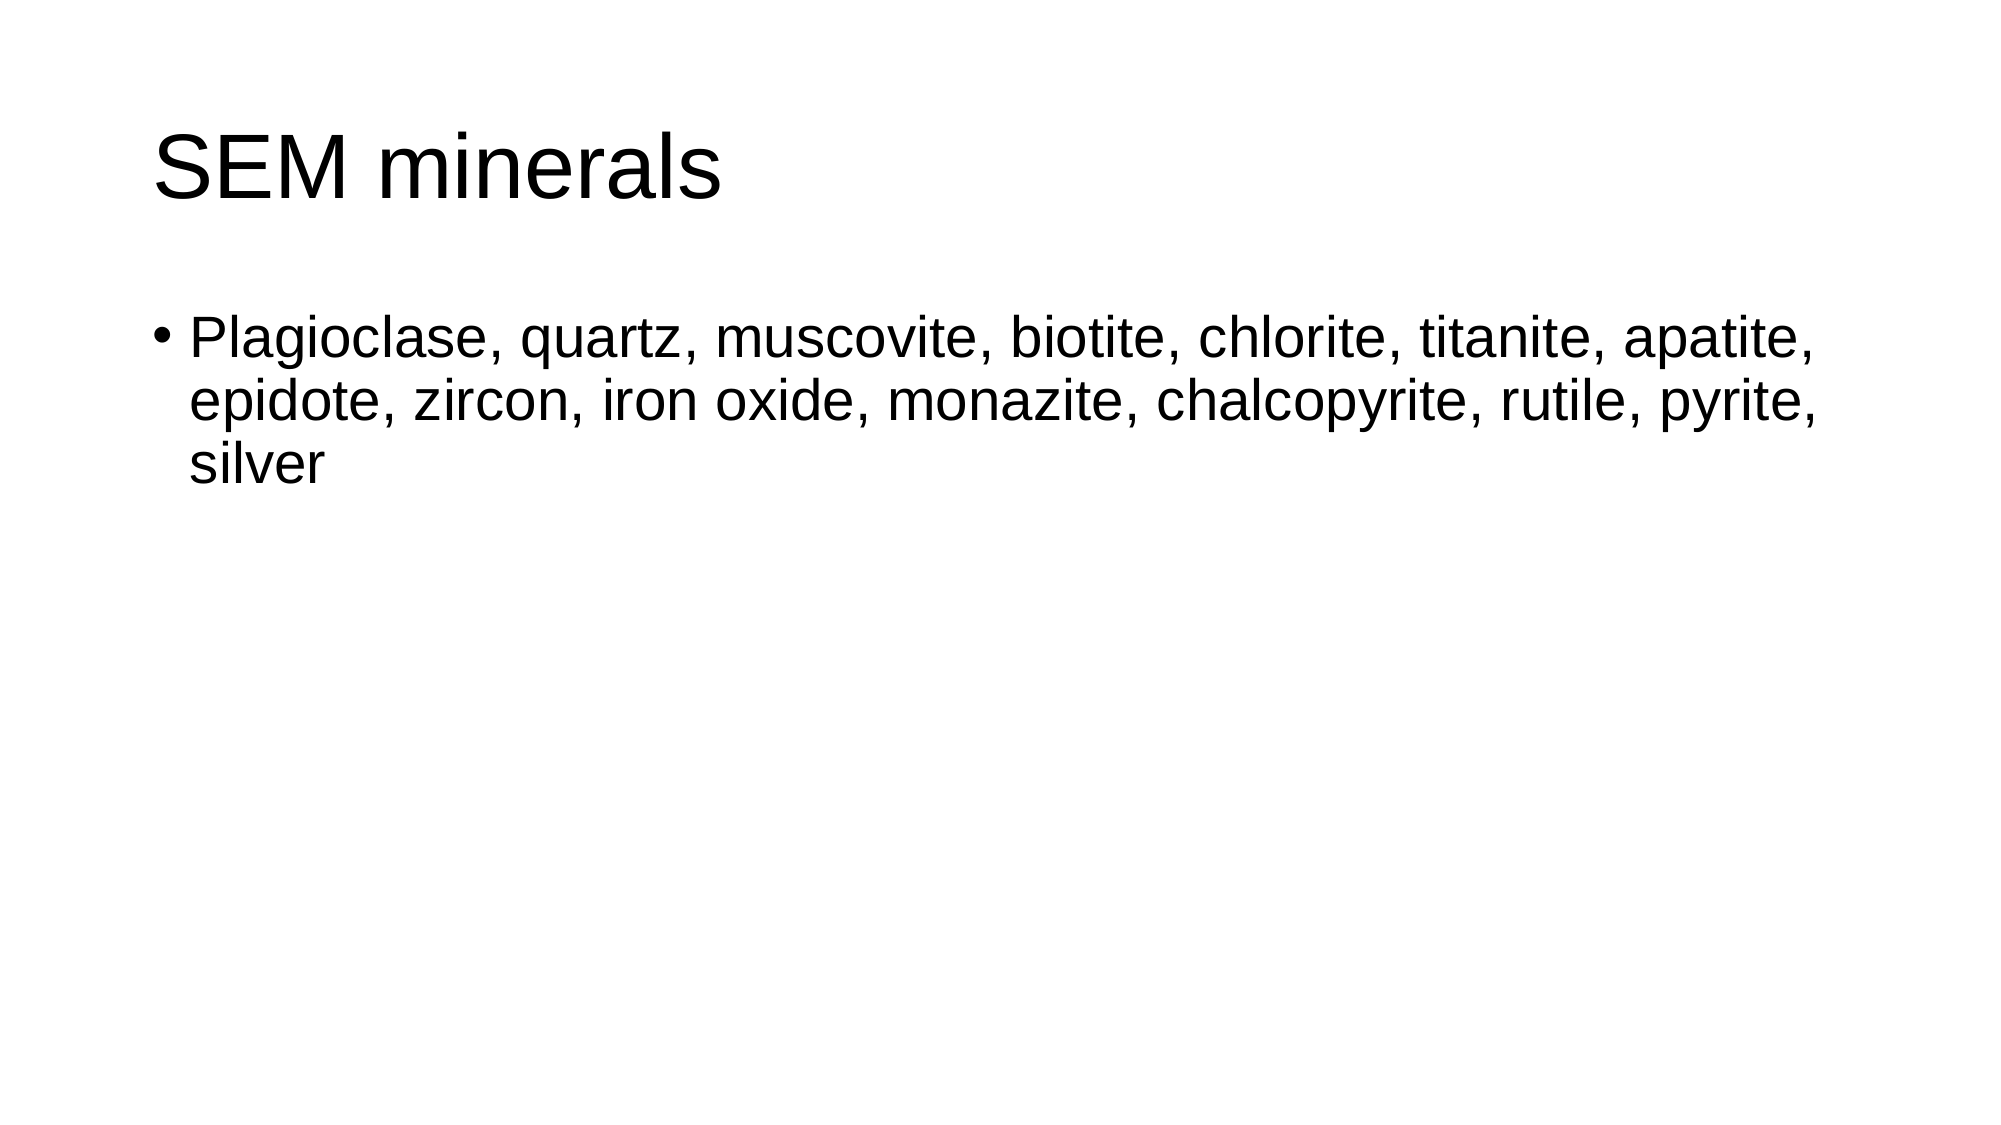

# SEM minerals
Plagioclase, quartz, muscovite, biotite, chlorite, titanite, apatite, epidote, zircon, iron oxide, monazite, chalcopyrite, rutile, pyrite, silver